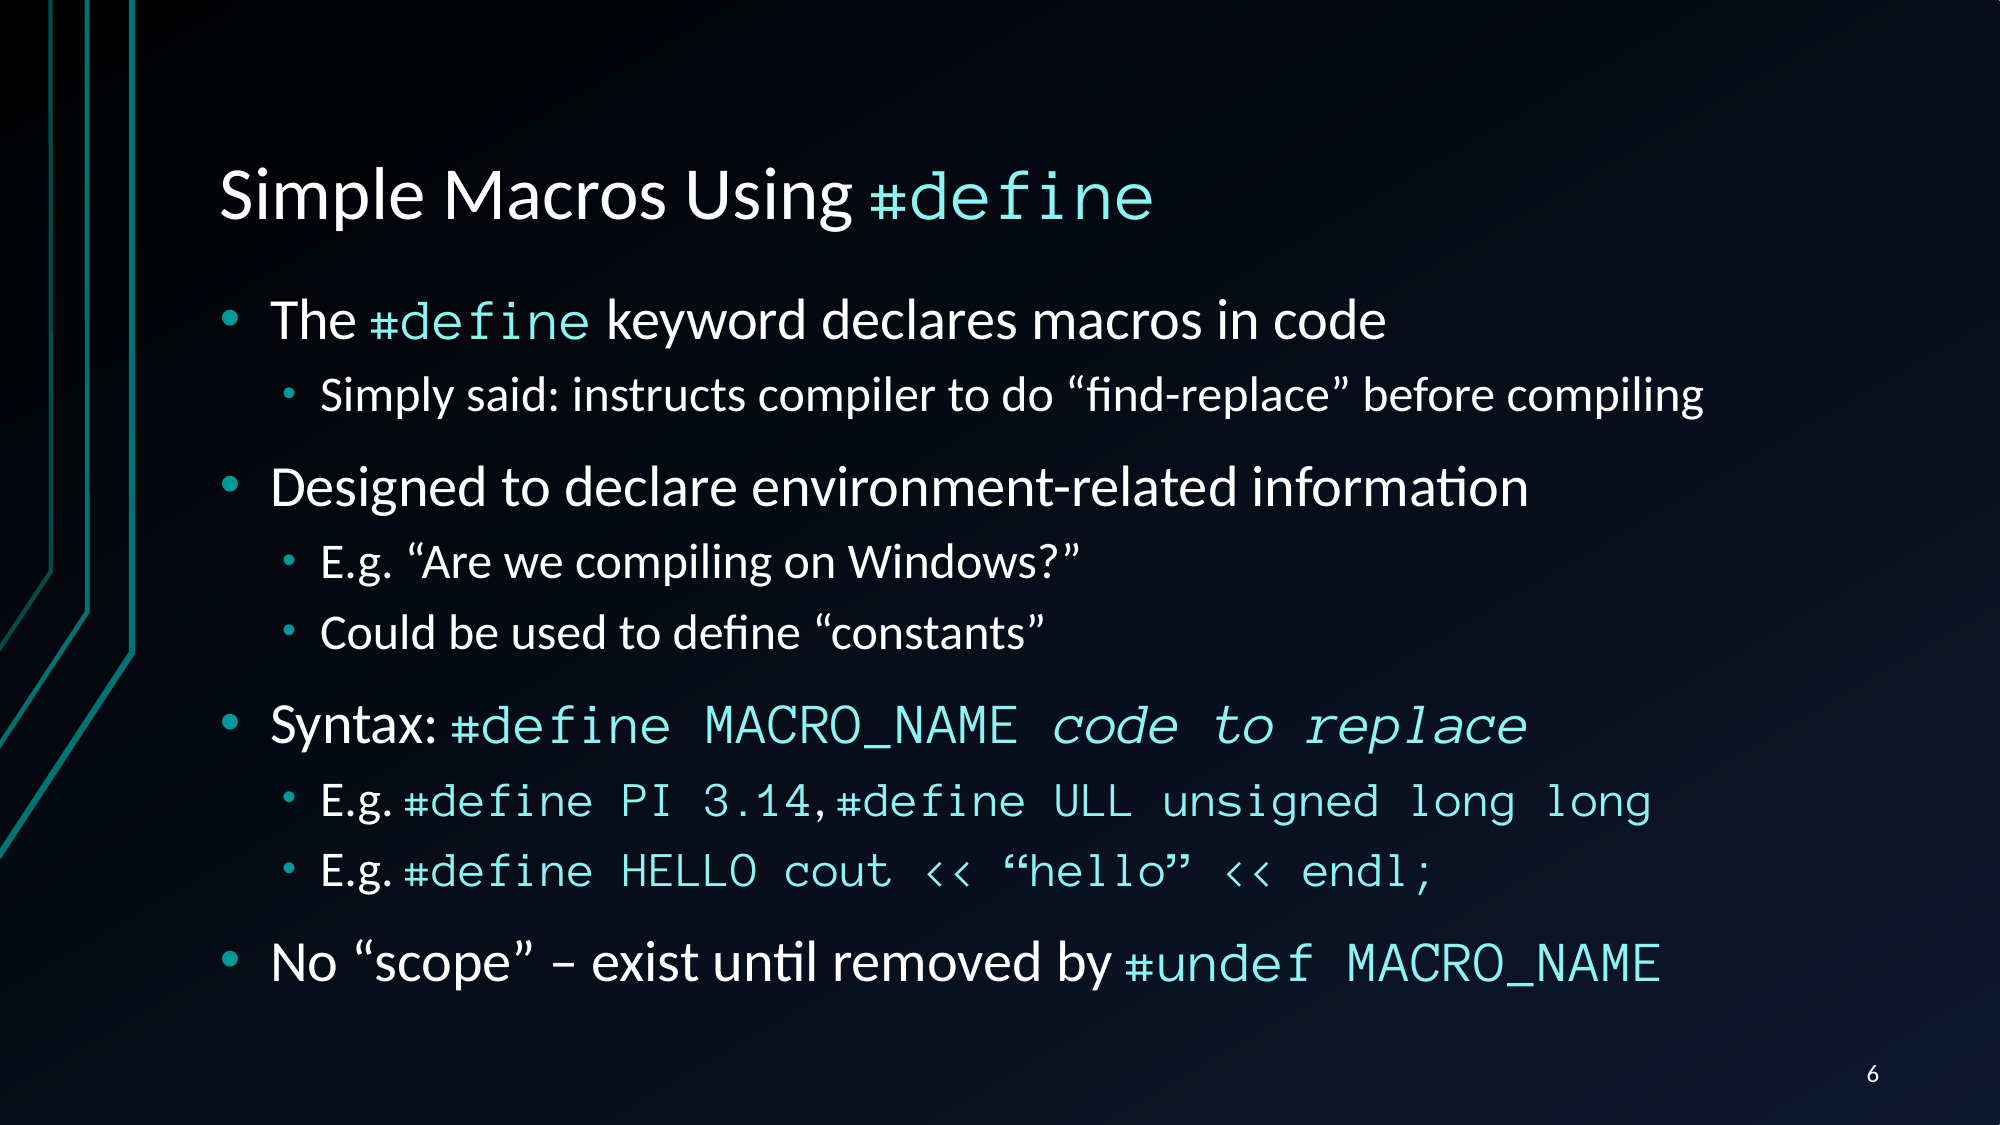

# Simple Macros Using #define
The #define keyword declares macros in code
Simply said: instructs compiler to do “find-replace” before compiling
Designed to declare environment-related information
E.g. “Are we compiling on Windows?”
Could be used to define “constants”
Syntax: #define MACRO_NAME code to replace
E.g. #define PI 3.14, #define ULL unsigned long long
E.g. #define HELLO cout << “hello” << endl;
No “scope” – exist until removed by #undef MACRO_NAME
6